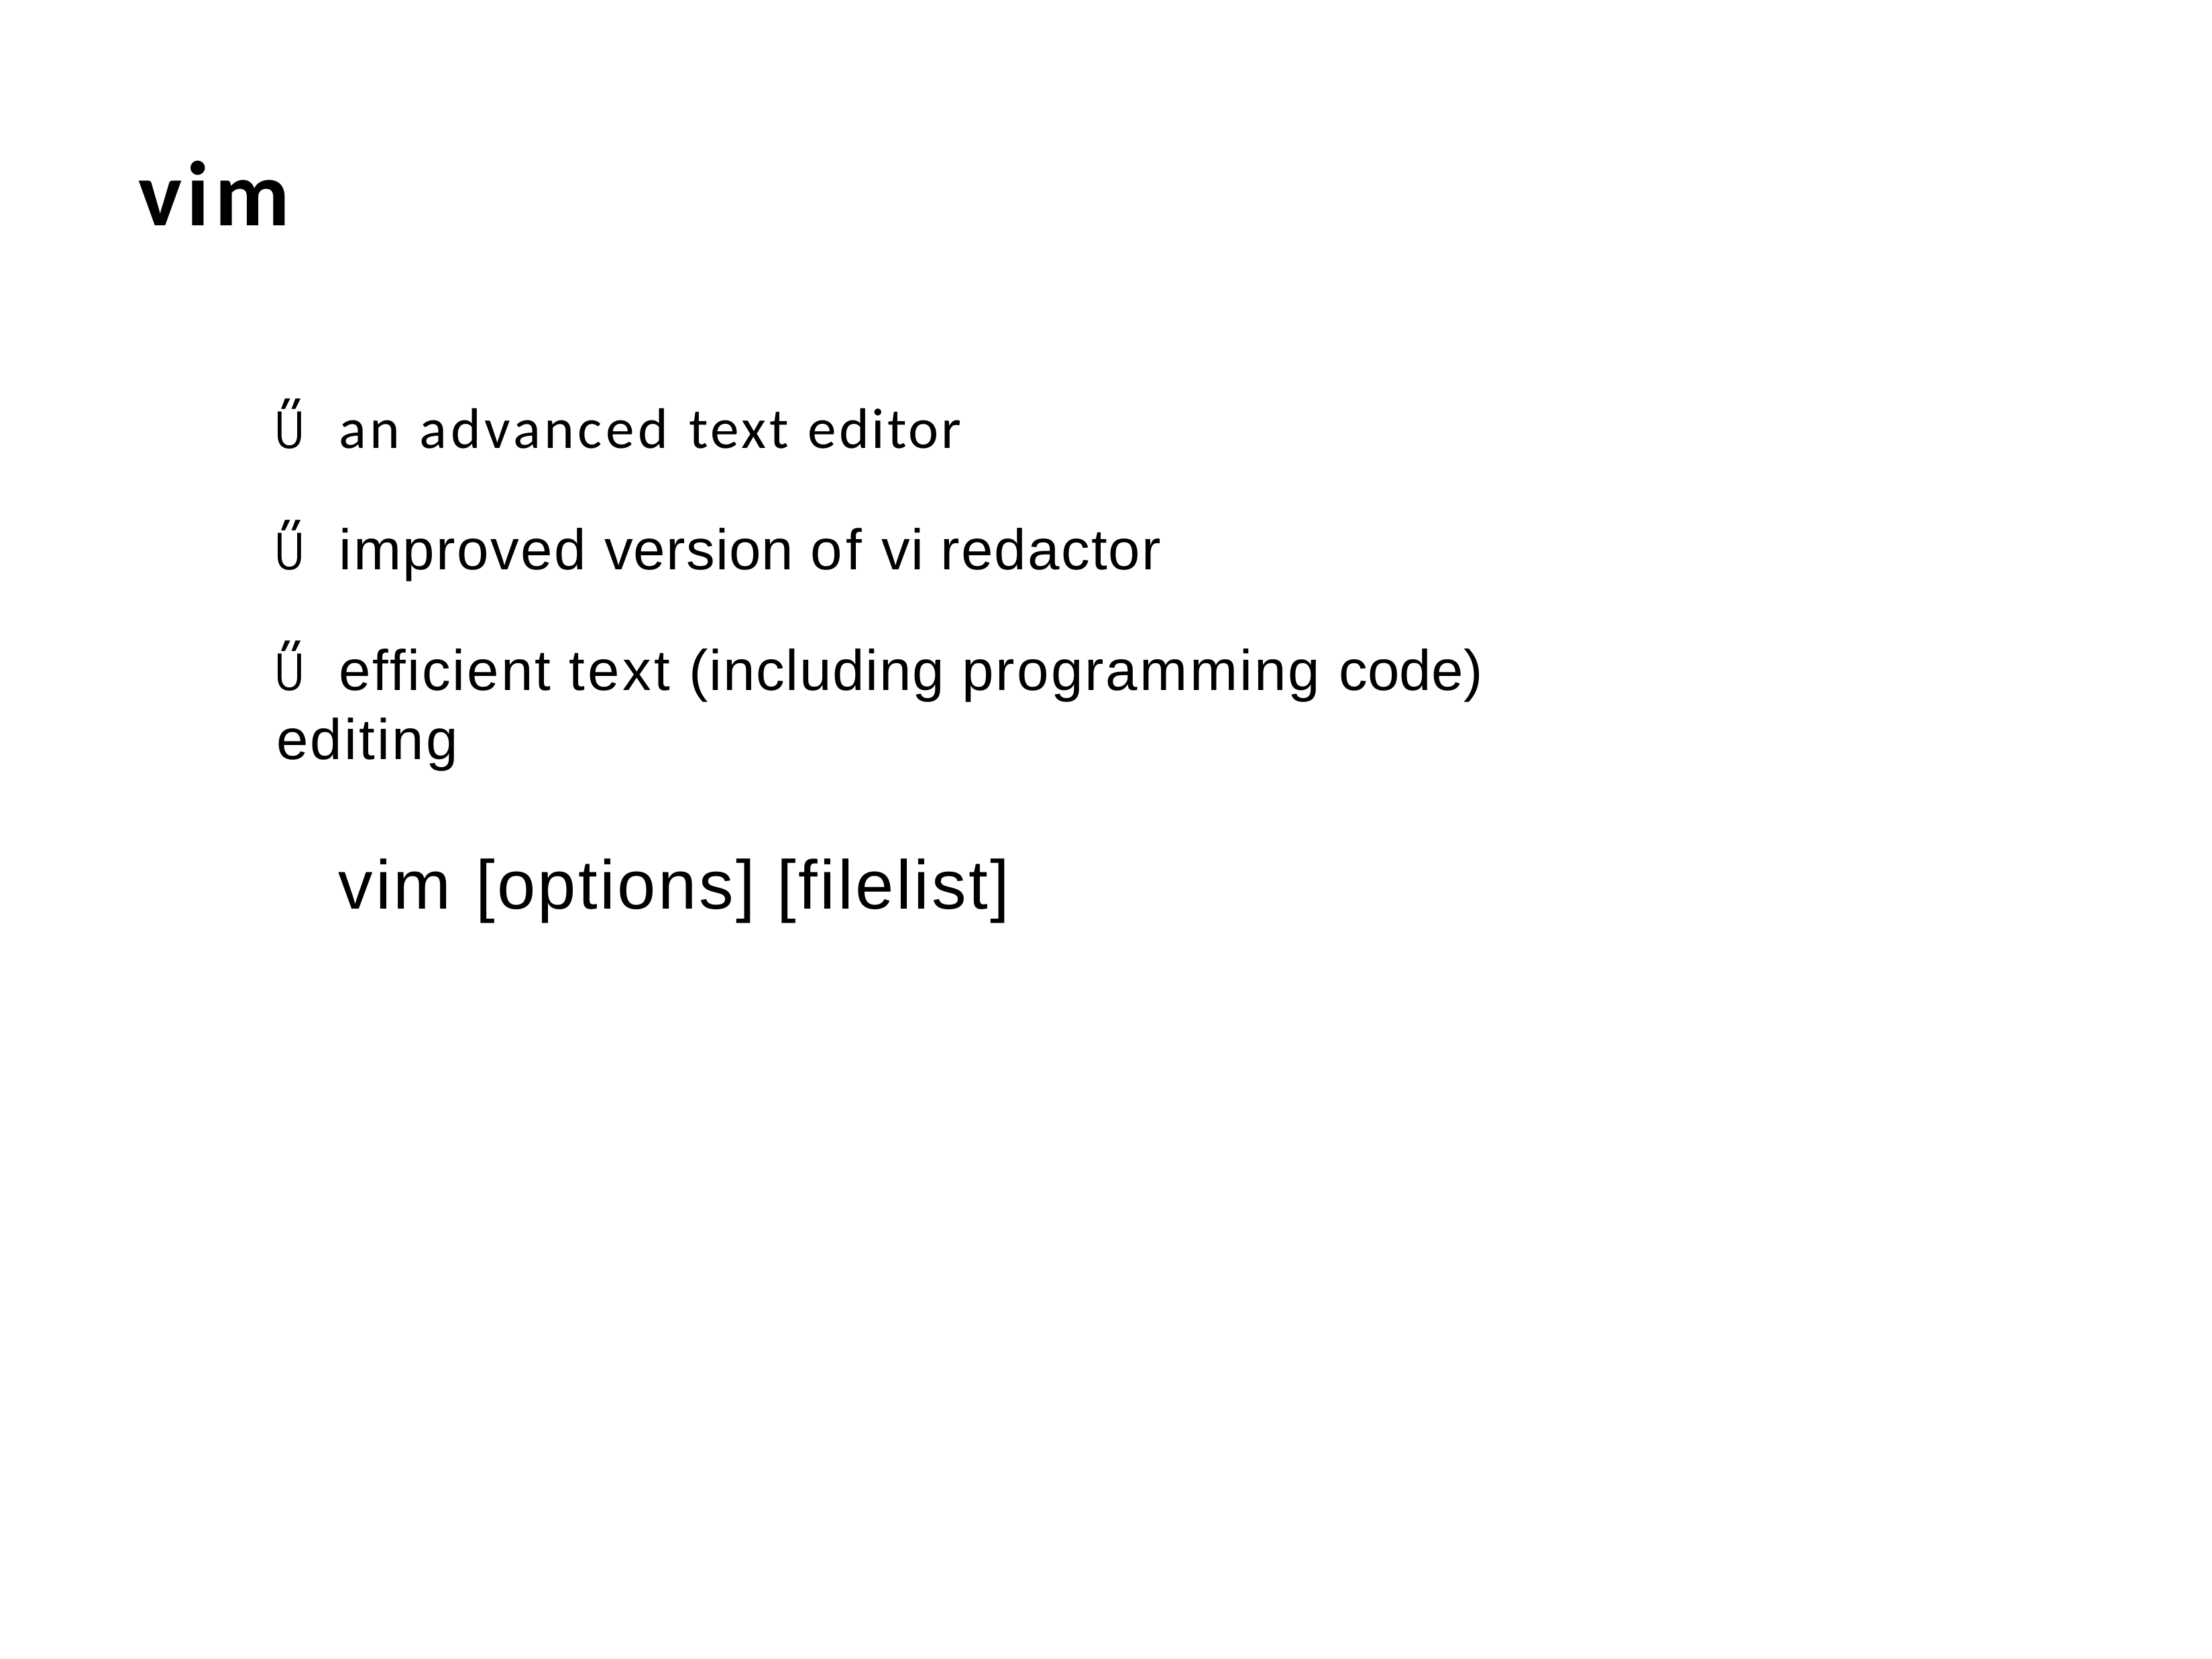

vim
Ű an advanced text editor
Ű improved version of vi redactor
Ű efficient text (including programming code) editing

vim [options] [filelist]